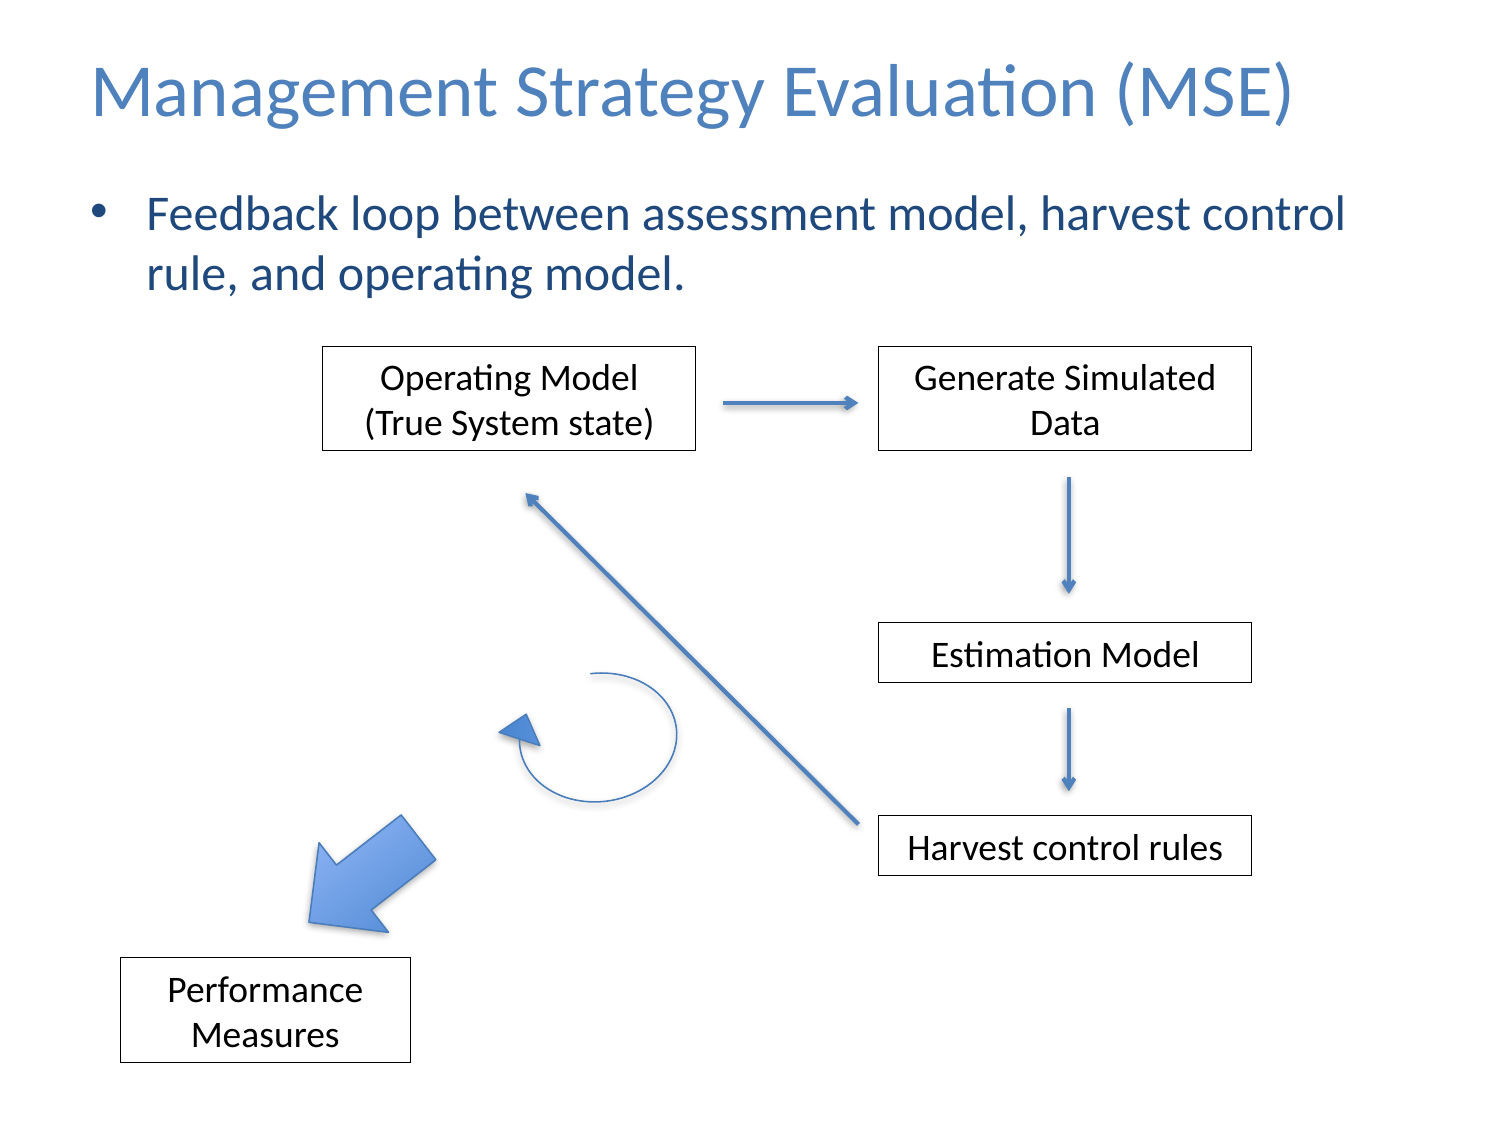

# Management Strategy Evaluation (MSE)
Feedback loop between assessment model, harvest control rule, and operating model.
Operating Model
(True System state)
Generate Simulated Data
Estimation Model

Harvest control rules

Performance Measures